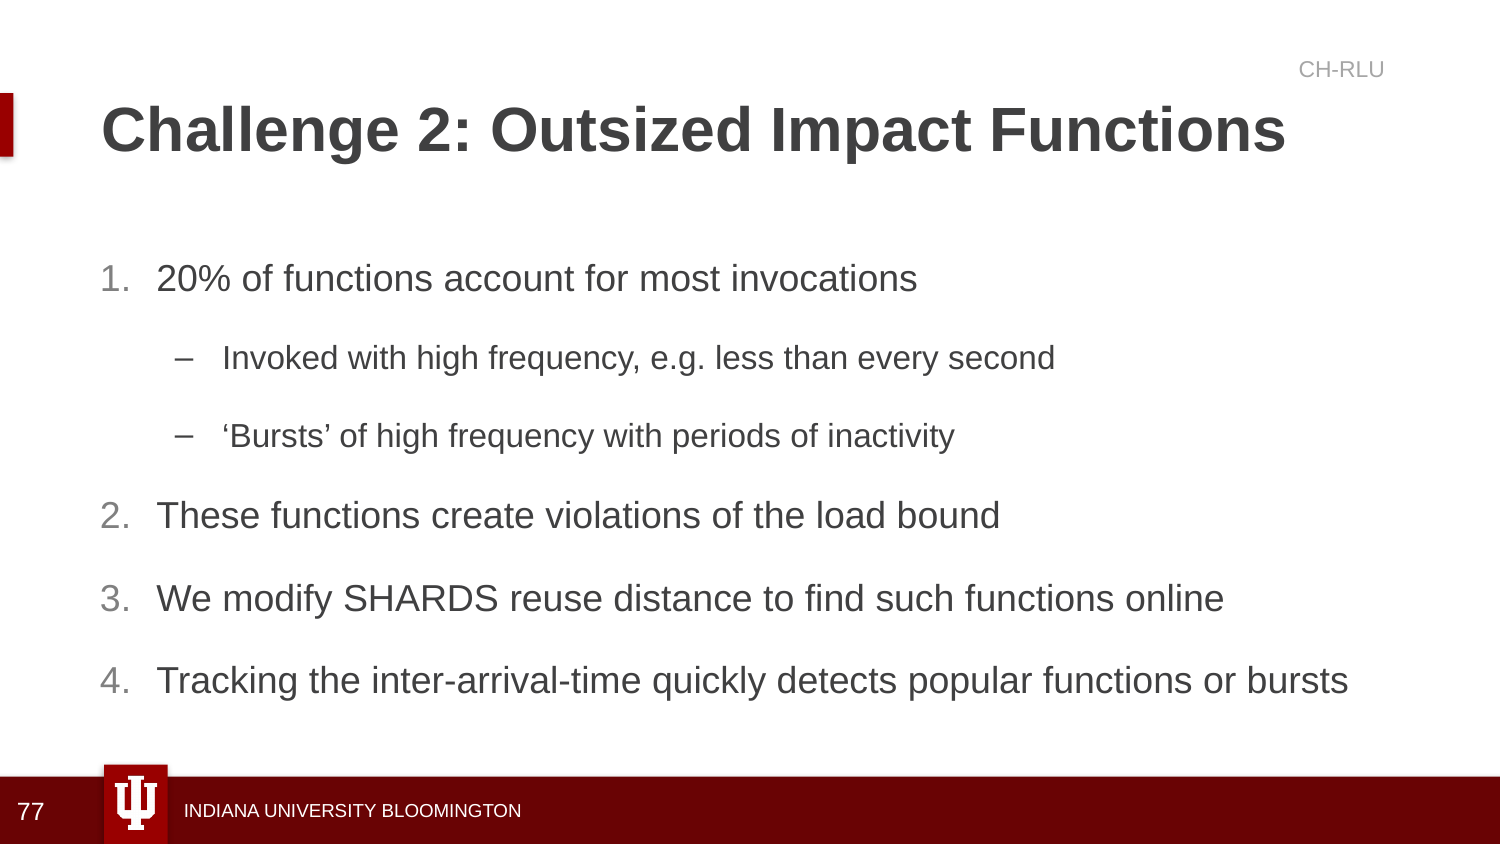

CH-RLU

# Challenge 2: Outsized Impact Functions
20% of functions account for most invocations
Invoked with high frequency, e.g. less than every second
‘Bursts’ of high frequency with periods of inactivity
These functions create violations of the load bound
We modify SHARDS reuse distance to find such functions online
Tracking the inter-arrival-time quickly detects popular functions or bursts
77